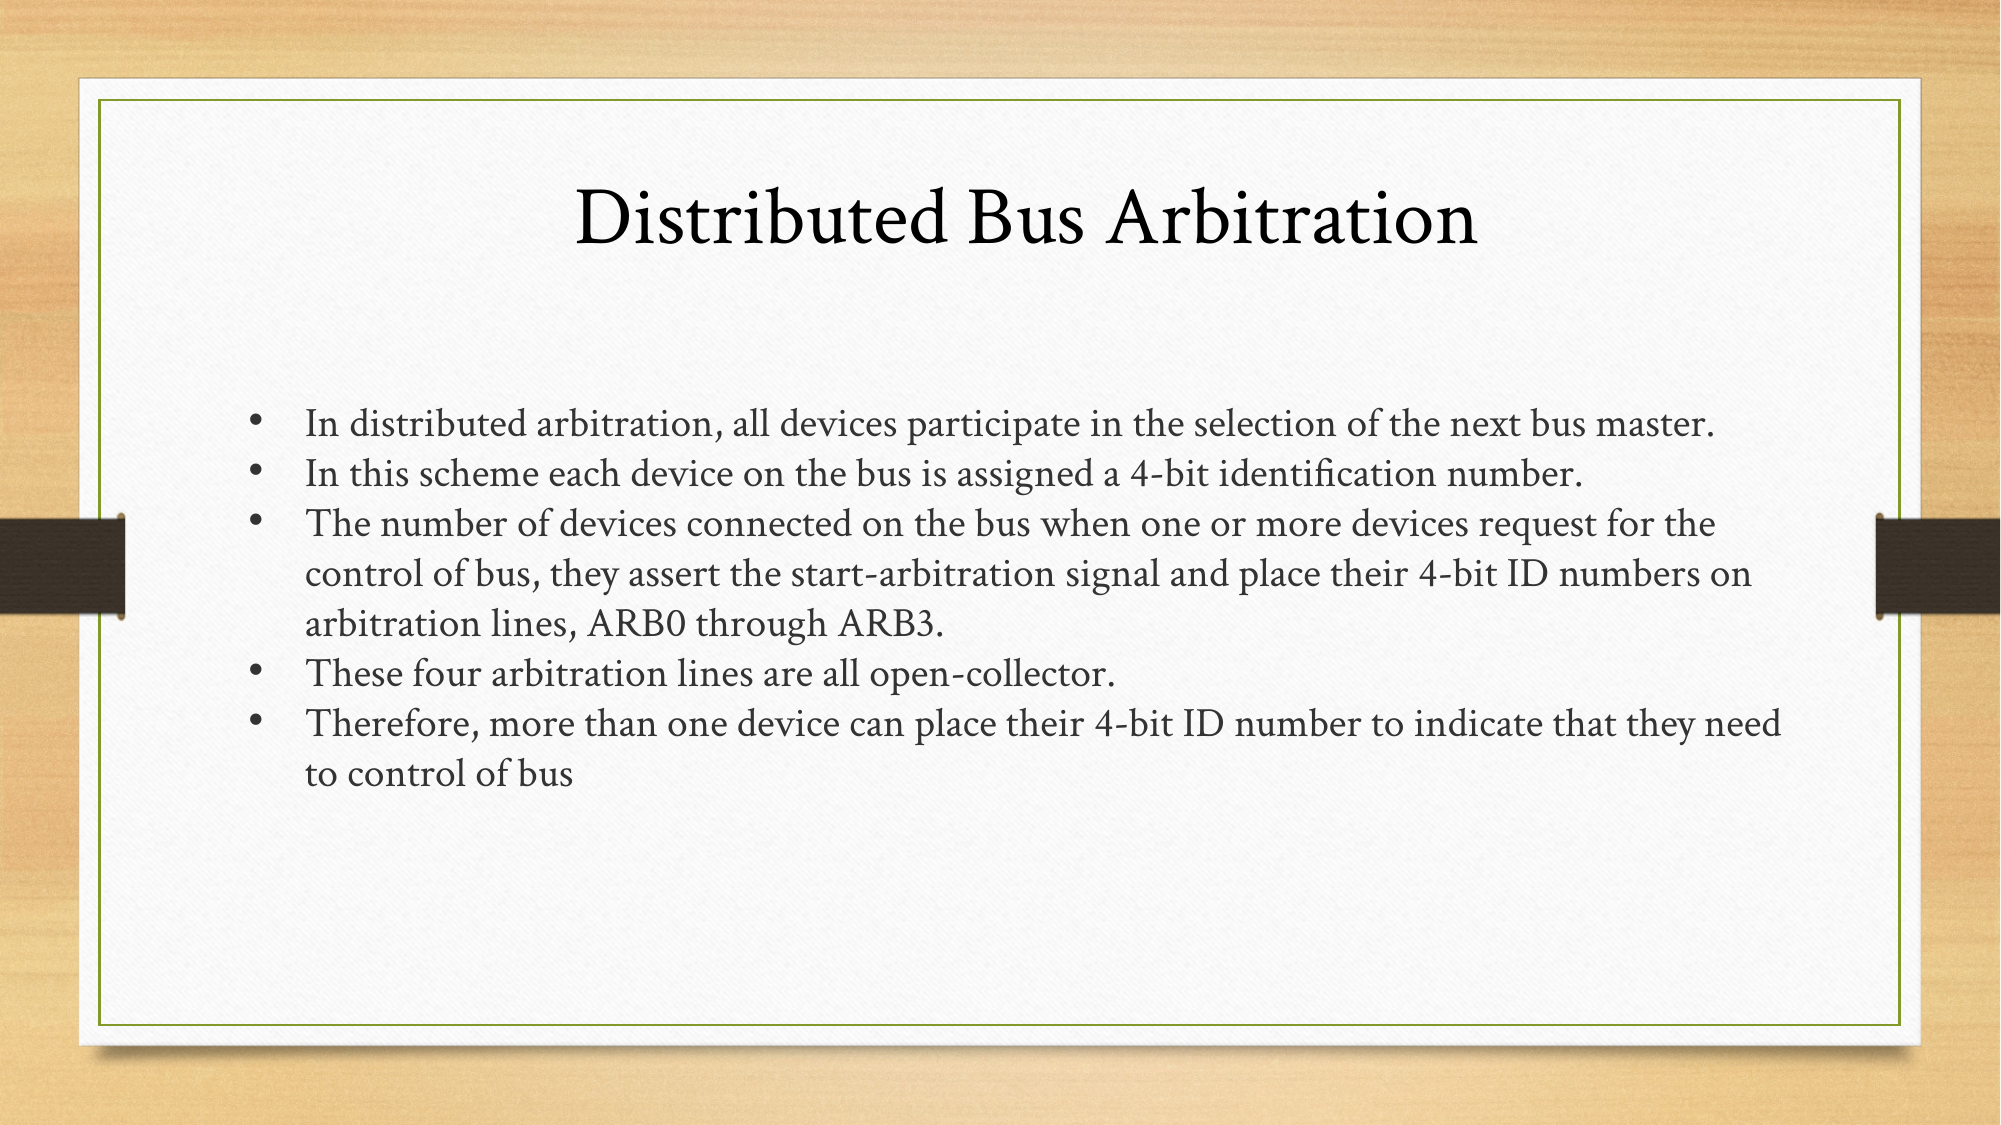

Distributed Bus Arbitration
In distributed arbitration, all devices participate in the selection of the next bus master.
In this scheme each device on the bus is assigned a 4-bit identification number.
The number of devices connected on the bus when one or more devices request for the control of bus, they assert the start-arbitration signal and place their 4-bit ID numbers on arbitration lines, ARB0 through ARB3.
These four arbitration lines are all open-collector.
Therefore, more than one device can place their 4-bit ID number to indicate that they need to control of bus